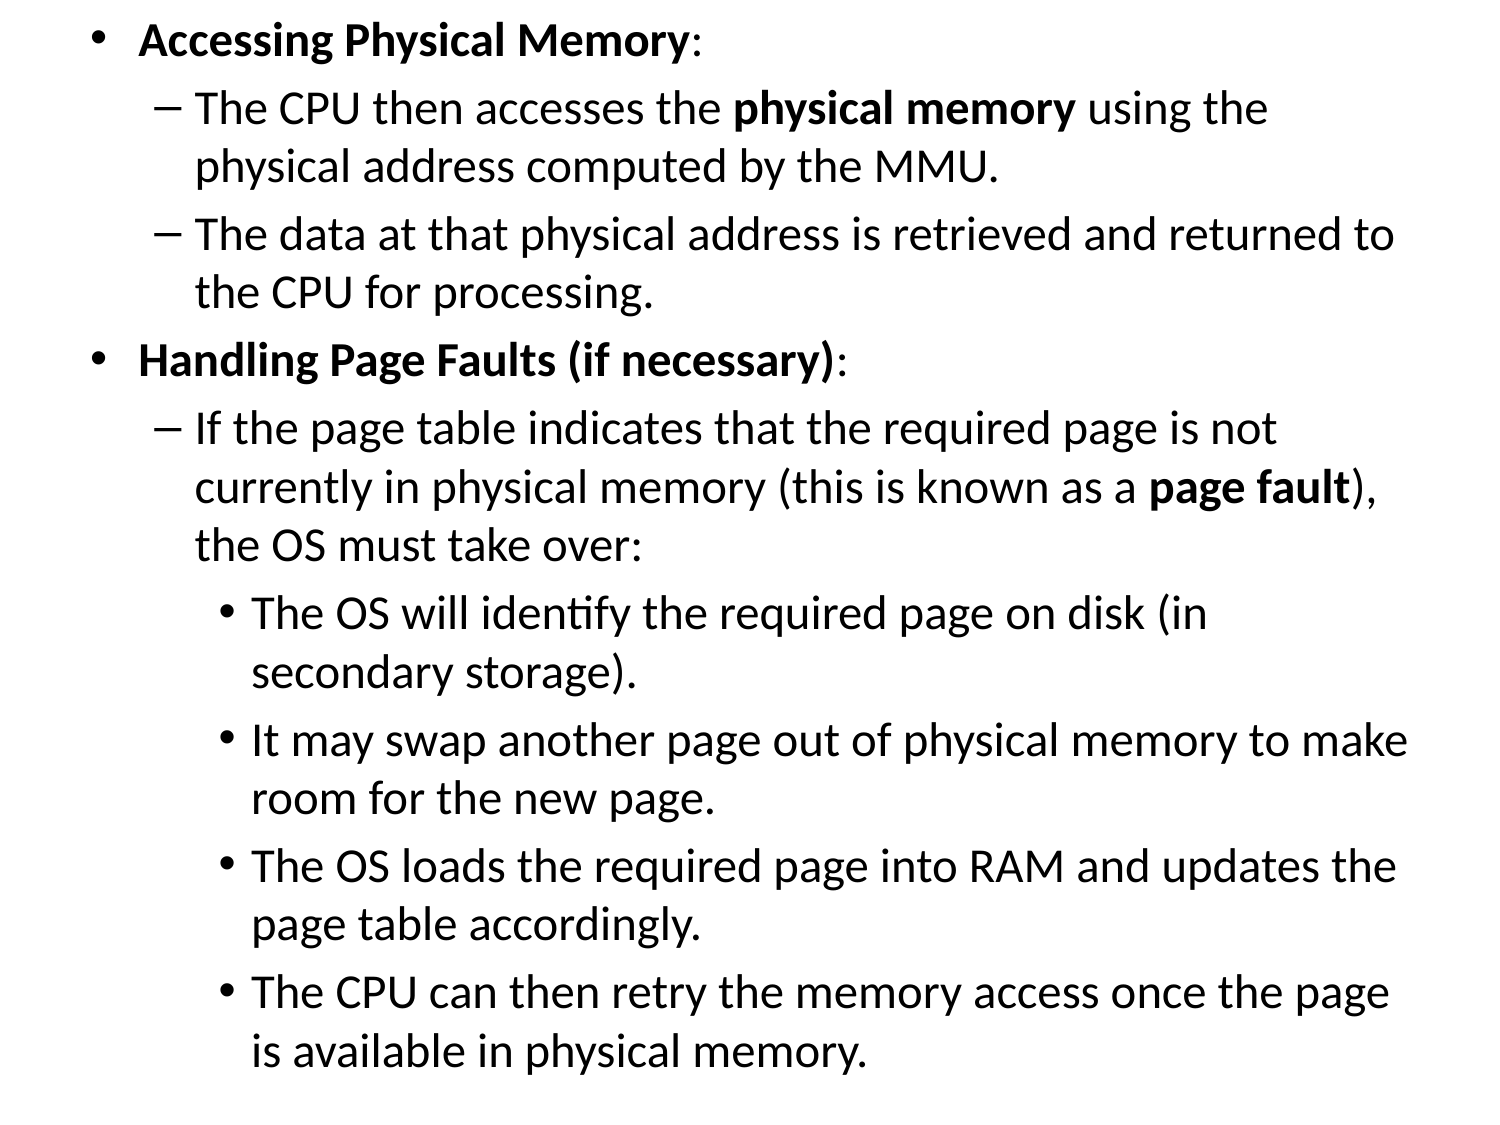

Accessing Physical Memory:
The CPU then accesses the physical memory using the physical address computed by the MMU.
The data at that physical address is retrieved and returned to the CPU for processing.
Handling Page Faults (if necessary):
If the page table indicates that the required page is not currently in physical memory (this is known as a page fault), the OS must take over:
The OS will identify the required page on disk (in secondary storage).
It may swap another page out of physical memory to make room for the new page.
The OS loads the required page into RAM and updates the page table accordingly.
The CPU can then retry the memory access once the page is available in physical memory.